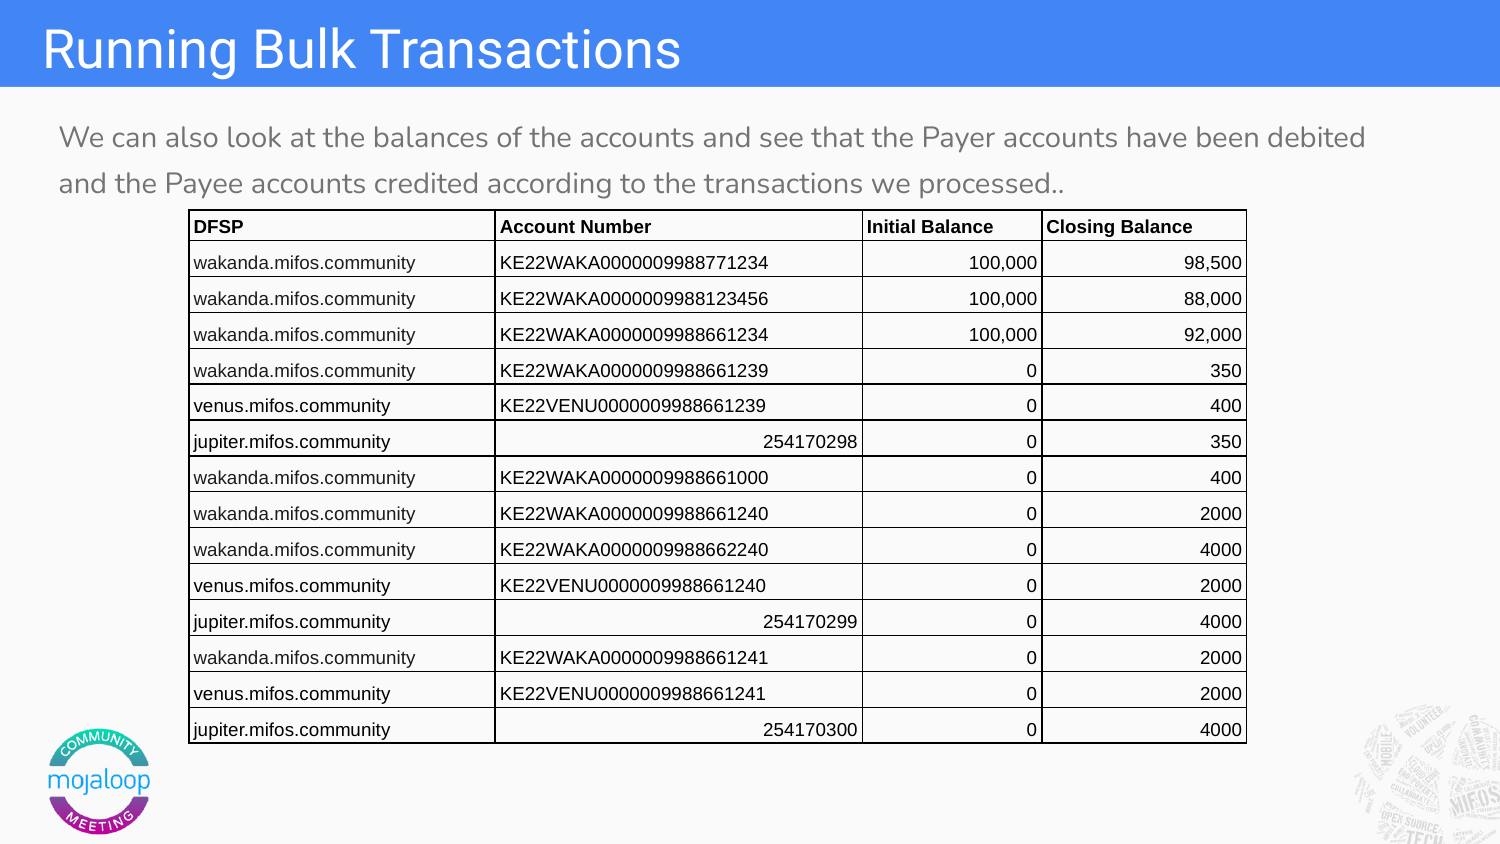

# Running Bulk Transactions
We can also look at the balances of the accounts and see that the Payer accounts have been debited and the Payee accounts credited according to the transactions we processed..
| DFSP | Account Number | Initial Balance | Closing Balance |
| --- | --- | --- | --- |
| wakanda.mifos.community | KE22WAKA0000009988771234 | 100,000 | 98,500 |
| wakanda.mifos.community | KE22WAKA0000009988123456 | 100,000 | 88,000 |
| wakanda.mifos.community | KE22WAKA0000009988661234 | 100,000 | 92,000 |
| wakanda.mifos.community | KE22WAKA0000009988661239 | 0 | 350 |
| venus.mifos.community | KE22VENU0000009988661239 | 0 | 400 |
| jupiter.mifos.community | 254170298 | 0 | 350 |
| wakanda.mifos.community | KE22WAKA0000009988661000 | 0 | 400 |
| wakanda.mifos.community | KE22WAKA0000009988661240 | 0 | 2000 |
| wakanda.mifos.community | KE22WAKA0000009988662240 | 0 | 4000 |
| venus.mifos.community | KE22VENU0000009988661240 | 0 | 2000 |
| jupiter.mifos.community | 254170299 | 0 | 4000 |
| wakanda.mifos.community | KE22WAKA0000009988661241 | 0 | 2000 |
| venus.mifos.community | KE22VENU0000009988661241 | 0 | 2000 |
| jupiter.mifos.community | 254170300 | 0 | 4000 |